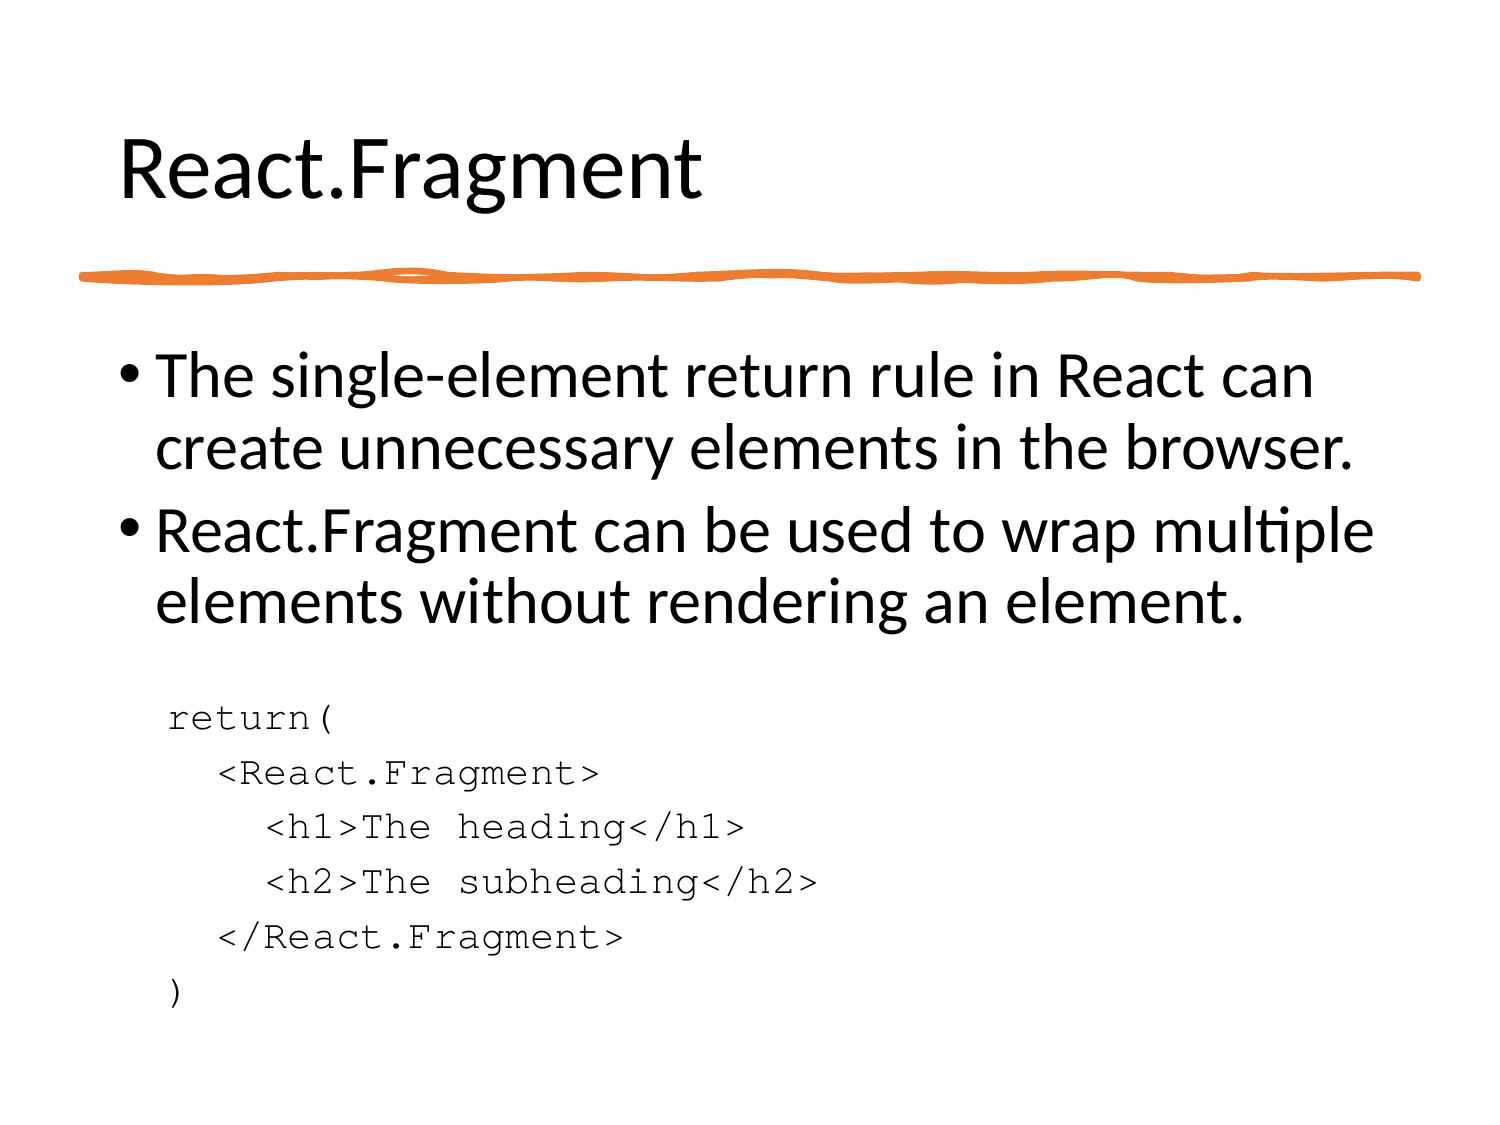

# React.Fragment
The single-element return rule in React can create unnecessary elements in the browser.
React.Fragment can be used to wrap multiple elements without rendering an element.

  return(
    <React.Fragment>
      <h1>The heading</h1>
      <h2>The subheading</h2>
    </React.Fragment>
  )